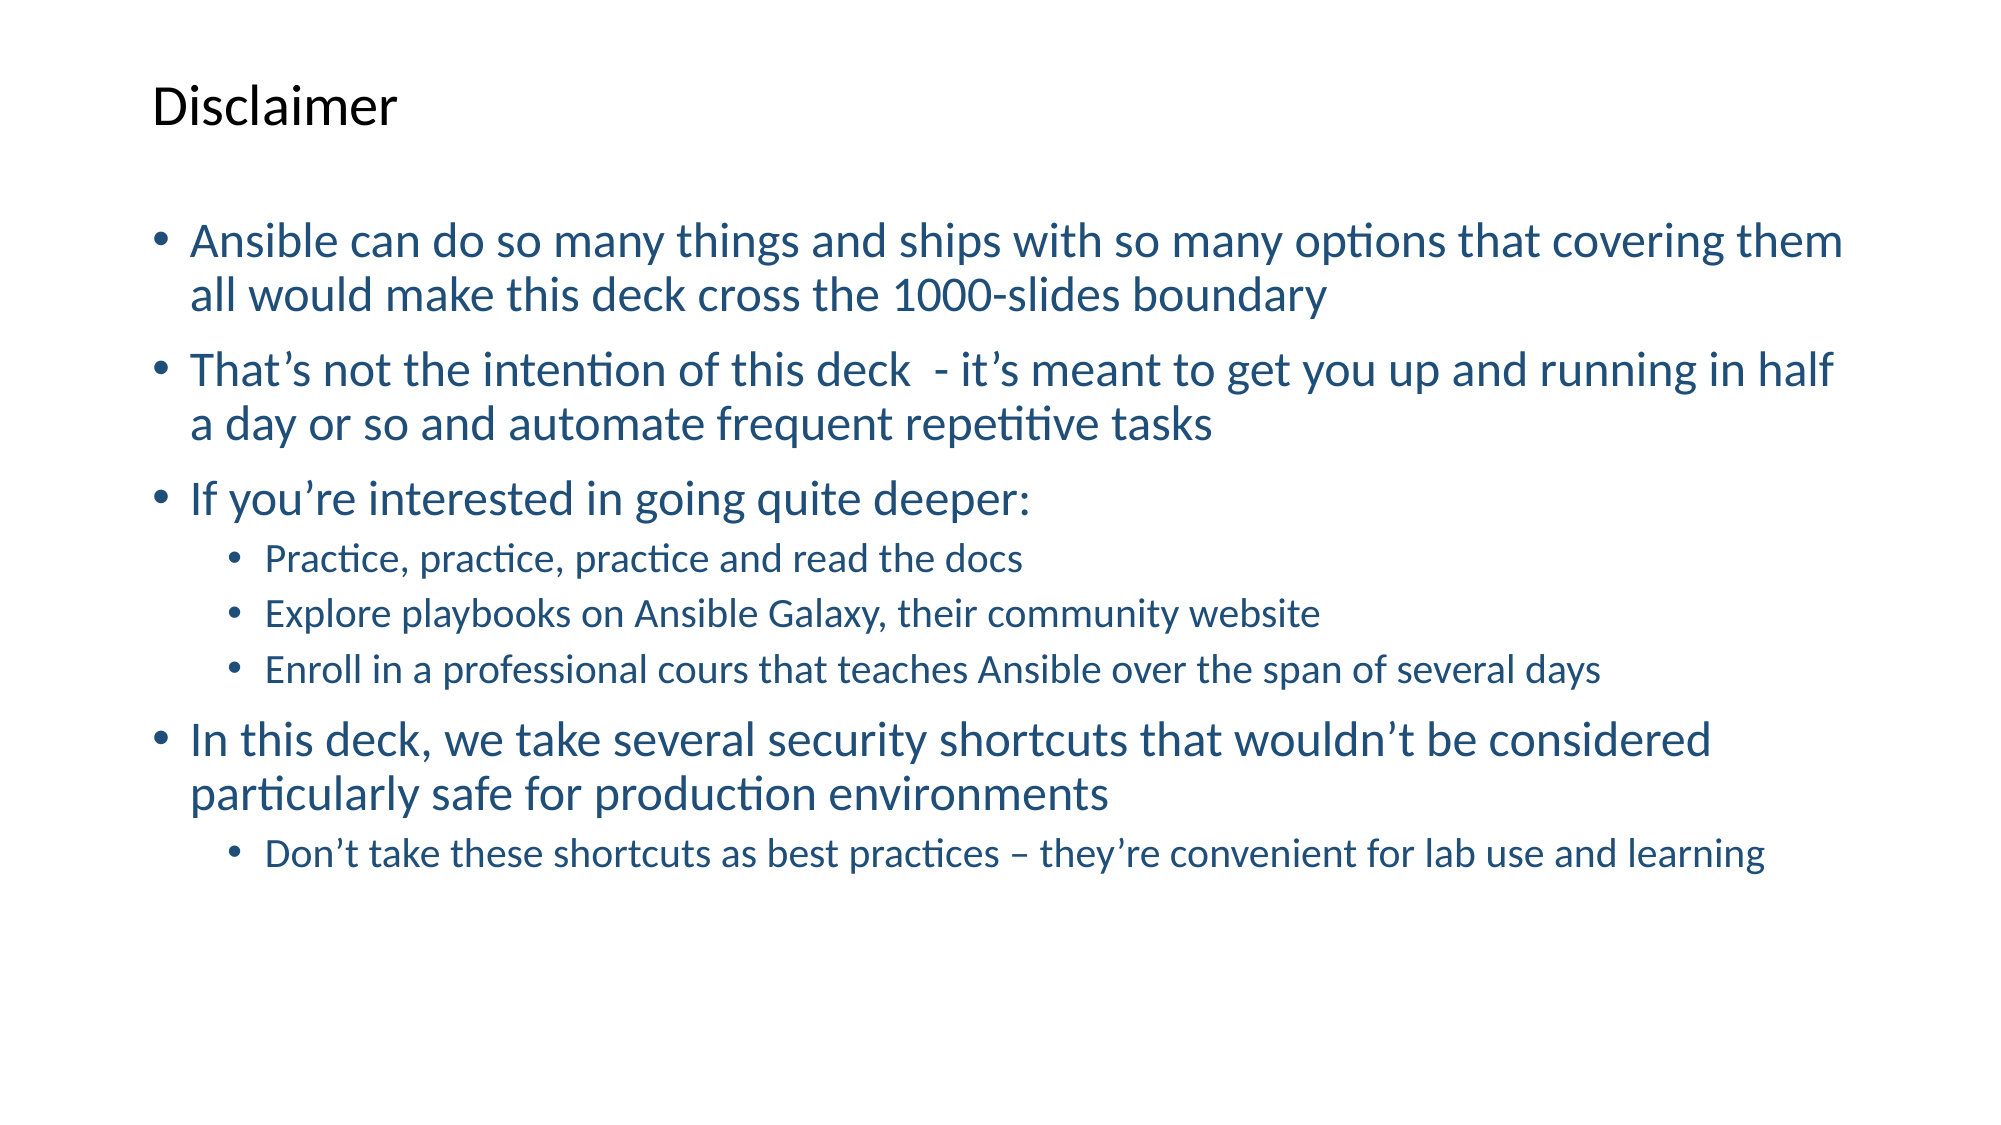

# Disclaimer
Ansible can do so many things and ships with so many options that covering them all would make this deck cross the 1000-slides boundary
That’s not the intention of this deck  - it’s meant to get you up and running in half a day or so and automate frequent repetitive tasks
If you’re interested in going quite deeper:
Practice, practice, practice and read the docs
Explore playbooks on Ansible Galaxy, their community website
Enroll in a professional cours that teaches Ansible over the span of several days
In this deck, we take several security shortcuts that wouldn’t be considered particularly safe for production environments
Don’t take these shortcuts as best practices – they’re convenient for lab use and learning